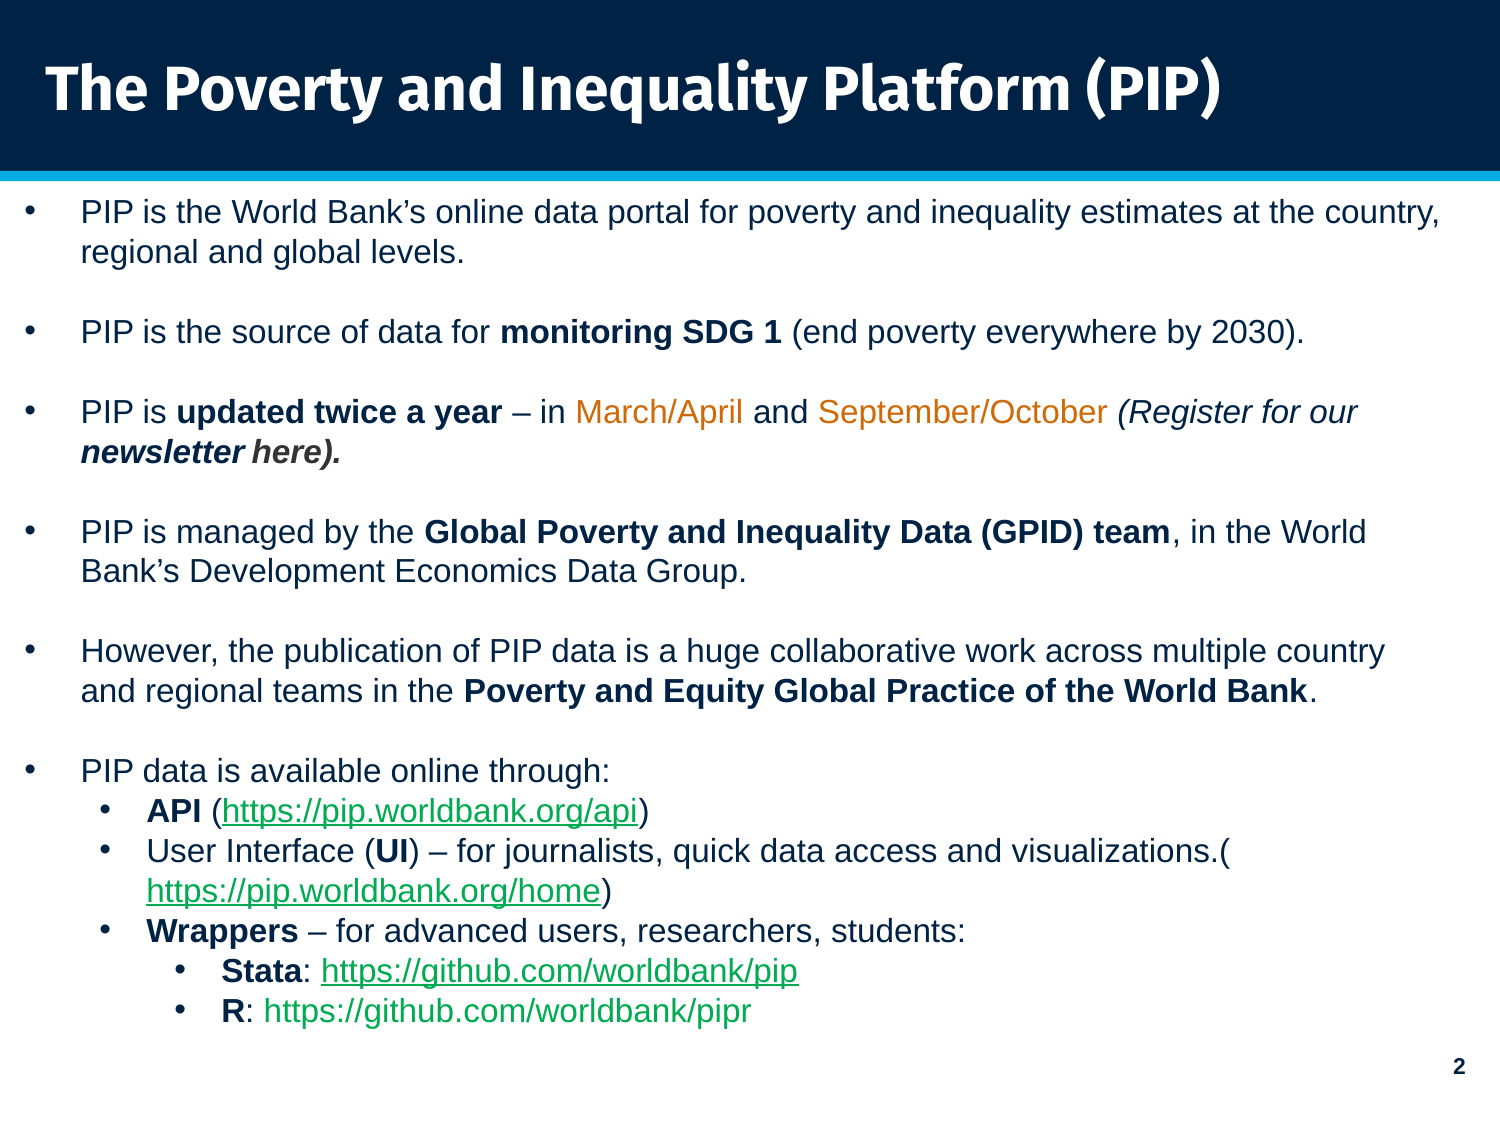

The Poverty and Inequality Platform (PIP)

PIP is the World Bank’s online data portal for poverty and inequality estimates at the country, regional and global levels.

PIP is the source of data for monitoring SDG 1 (end poverty everywhere by 2030).

PIP is updated twice a year – in March/April and September/October (Register for our newsletter here).

PIP is managed by the Global Poverty and Inequality Data (GPID) team, in the World Bank’s Development Economics Data Group.

However, the publication of PIP data is a huge collaborative work across multiple country and regional teams in the Poverty and Equity Global Practice of the World Bank.

PIP data is available online through:
API (https://pip.worldbank.org/api)
User Interface (UI) – for journalists, quick data access and visualizations.(https://pip.worldbank.org/home)
Wrappers – for advanced users, researchers, students:
Stata: https://github.com/worldbank/pip
R: https://github.com/worldbank/pipr

WORKWITH PRIVATE SECTOR
TRIBNAL

2